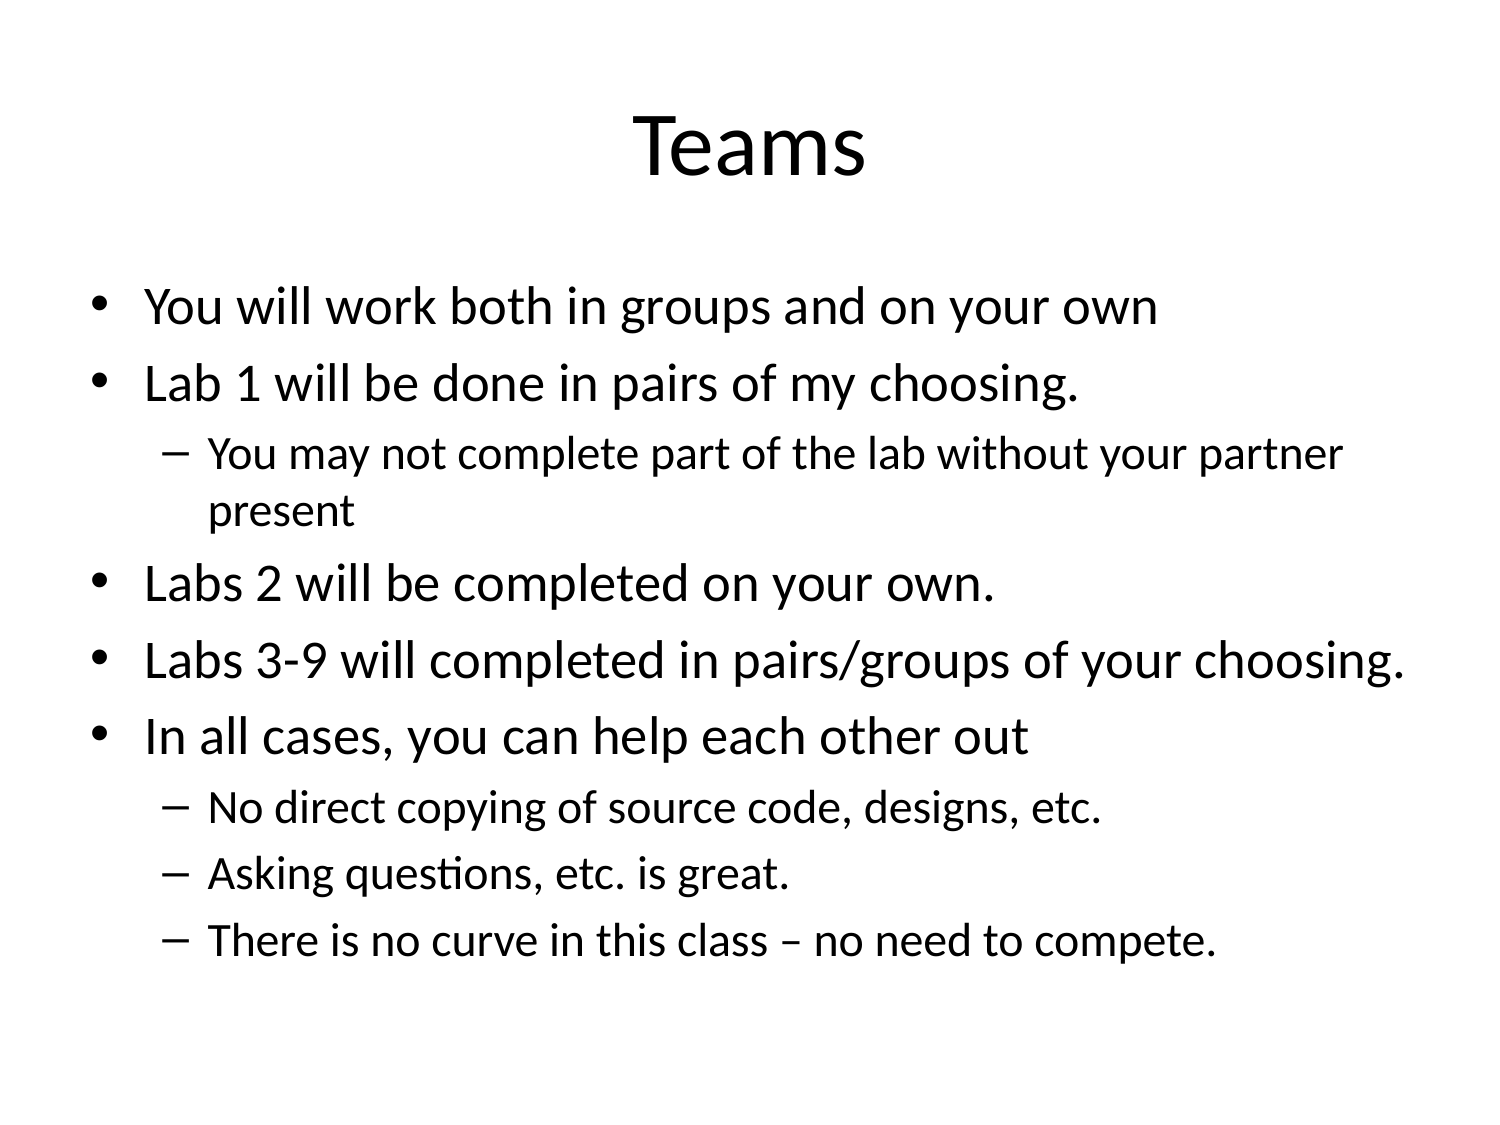

# Teams
You will work both in groups and on your own
Lab 1 will be done in pairs of my choosing.
You may not complete part of the lab without your partner present
Labs 2 will be completed on your own.
Labs 3-9 will completed in pairs/groups of your choosing.
In all cases, you can help each other out
No direct copying of source code, designs, etc.
Asking questions, etc. is great.
There is no curve in this class – no need to compete.